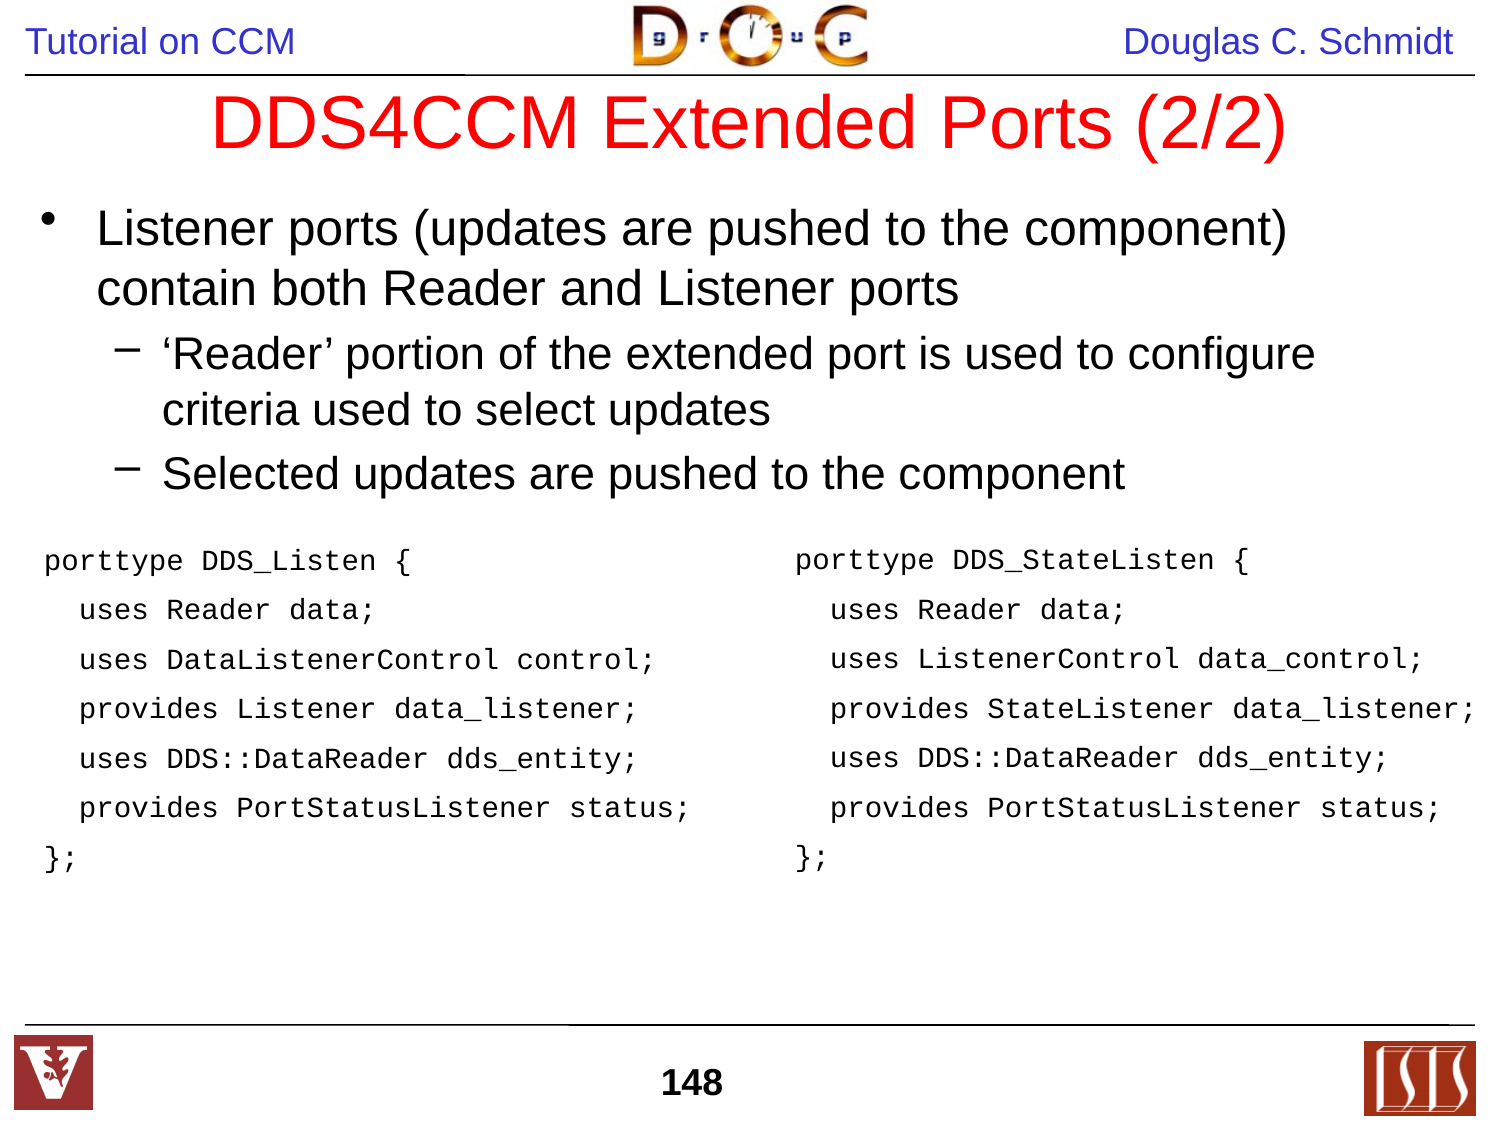

# DDS4CCM Extended Ports (2/2)
Listener ports (updates are pushed to the component) contain both Reader and Listener ports
‘Reader’ portion of the extended port is used to configure criteria used to select updates
Selected updates are pushed to the component

porttype DDS_StateListen {
  uses Reader data;
  uses ListenerControl data_control;
  provides StateListener data_listener;
  uses DDS::DataReader dds_entity;
  provides PortStatusListener status;
};
porttype DDS_Listen {
  uses Reader data;
  uses DataListenerControl control;
  provides Listener data_listener;
  uses DDS::DataReader dds_entity;
  provides PortStatusListener status;
};